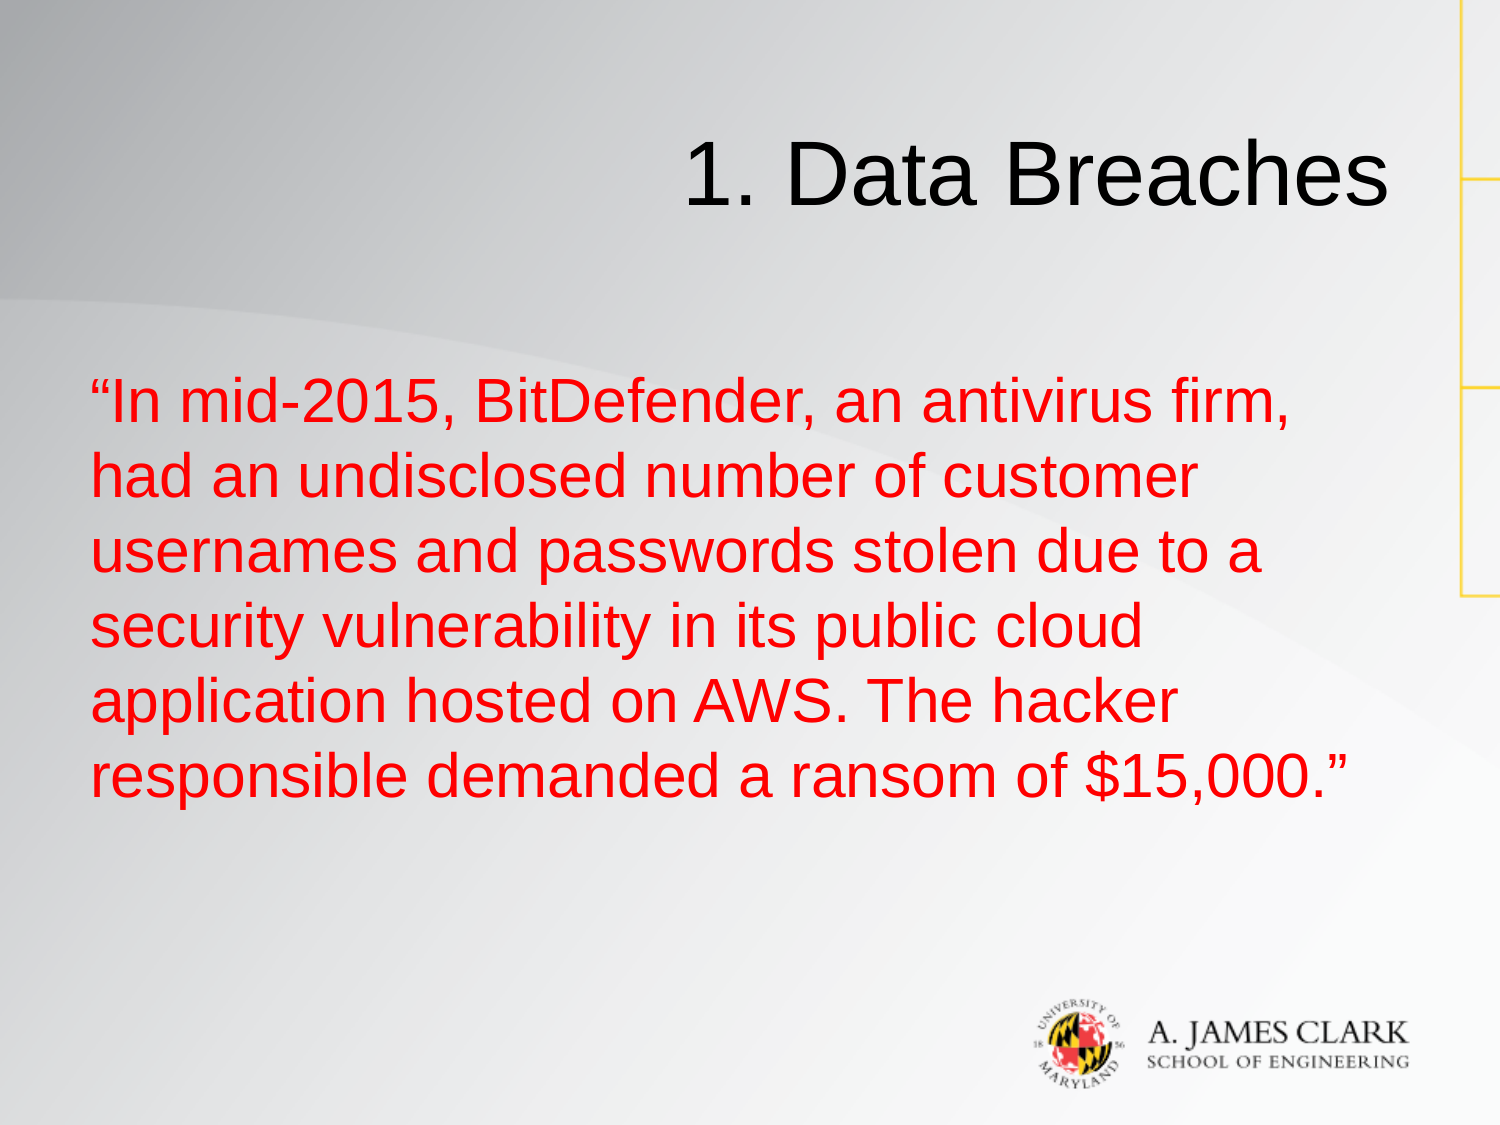

# 1. Data Breaches
“In mid-2015, BitDefender, an antivirus firm, had an undisclosed number of customer usernames and passwords stolen due to a security vulnerability in its public cloud application hosted on AWS. The hacker responsible demanded a ransom of $15,000.”